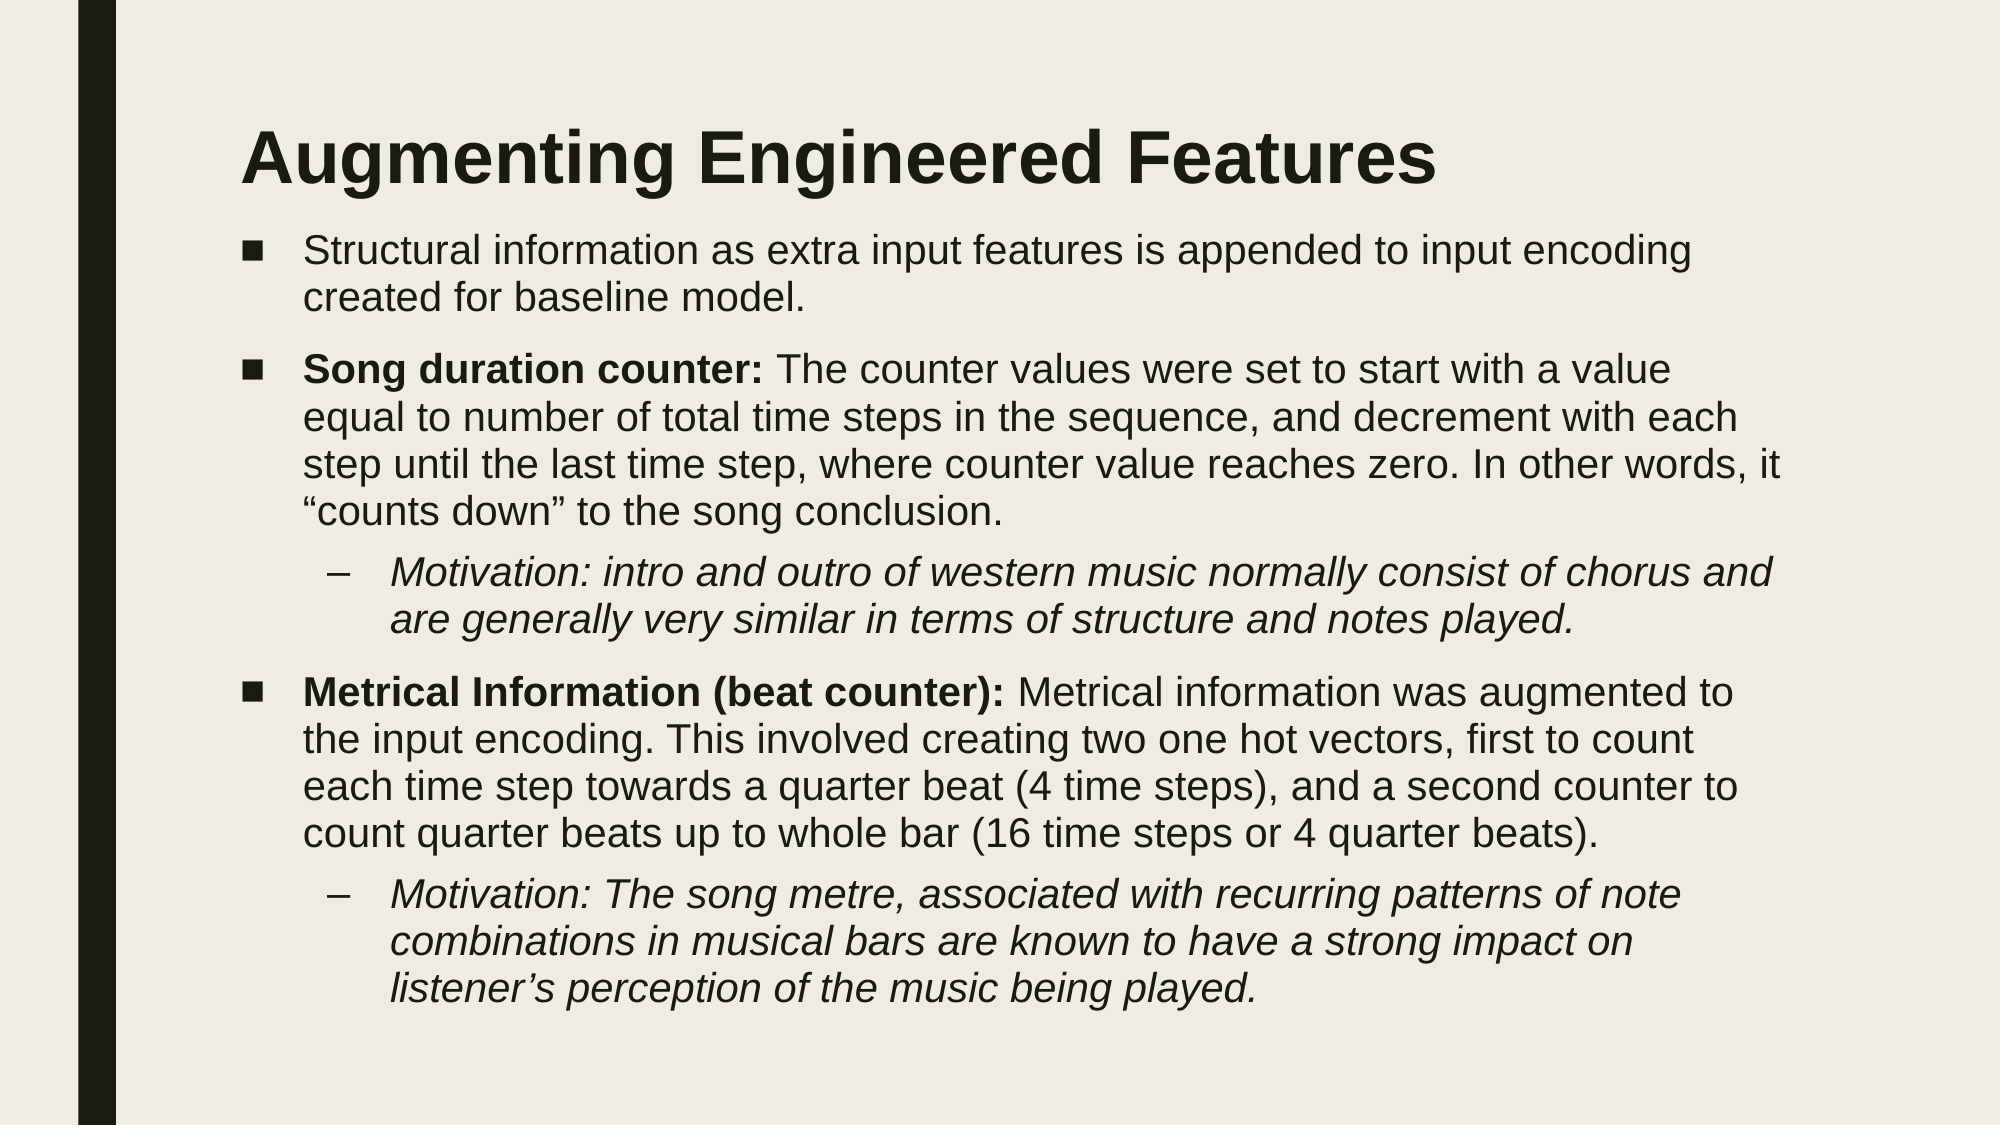

# Augmenting Engineered Features
Structural information as extra input features is appended to input encoding created for baseline model.
Song duration counter: The counter values were set to start with a value equal to number of total time steps in the sequence, and decrement with each step until the last time step, where counter value reaches zero. In other words, it “counts down” to the song conclusion.
Motivation: intro and outro of western music normally consist of chorus and are generally very similar in terms of structure and notes played.
Metrical Information (beat counter): Metrical information was augmented to the input encoding. This involved creating two one hot vectors, first to count each time step towards a quarter beat (4 time steps), and a second counter to count quarter beats up to whole bar (16 time steps or 4 quarter beats).
Motivation: The song metre, associated with recurring patterns of note combinations in musical bars are known to have a strong impact on listener’s perception of the music being played.